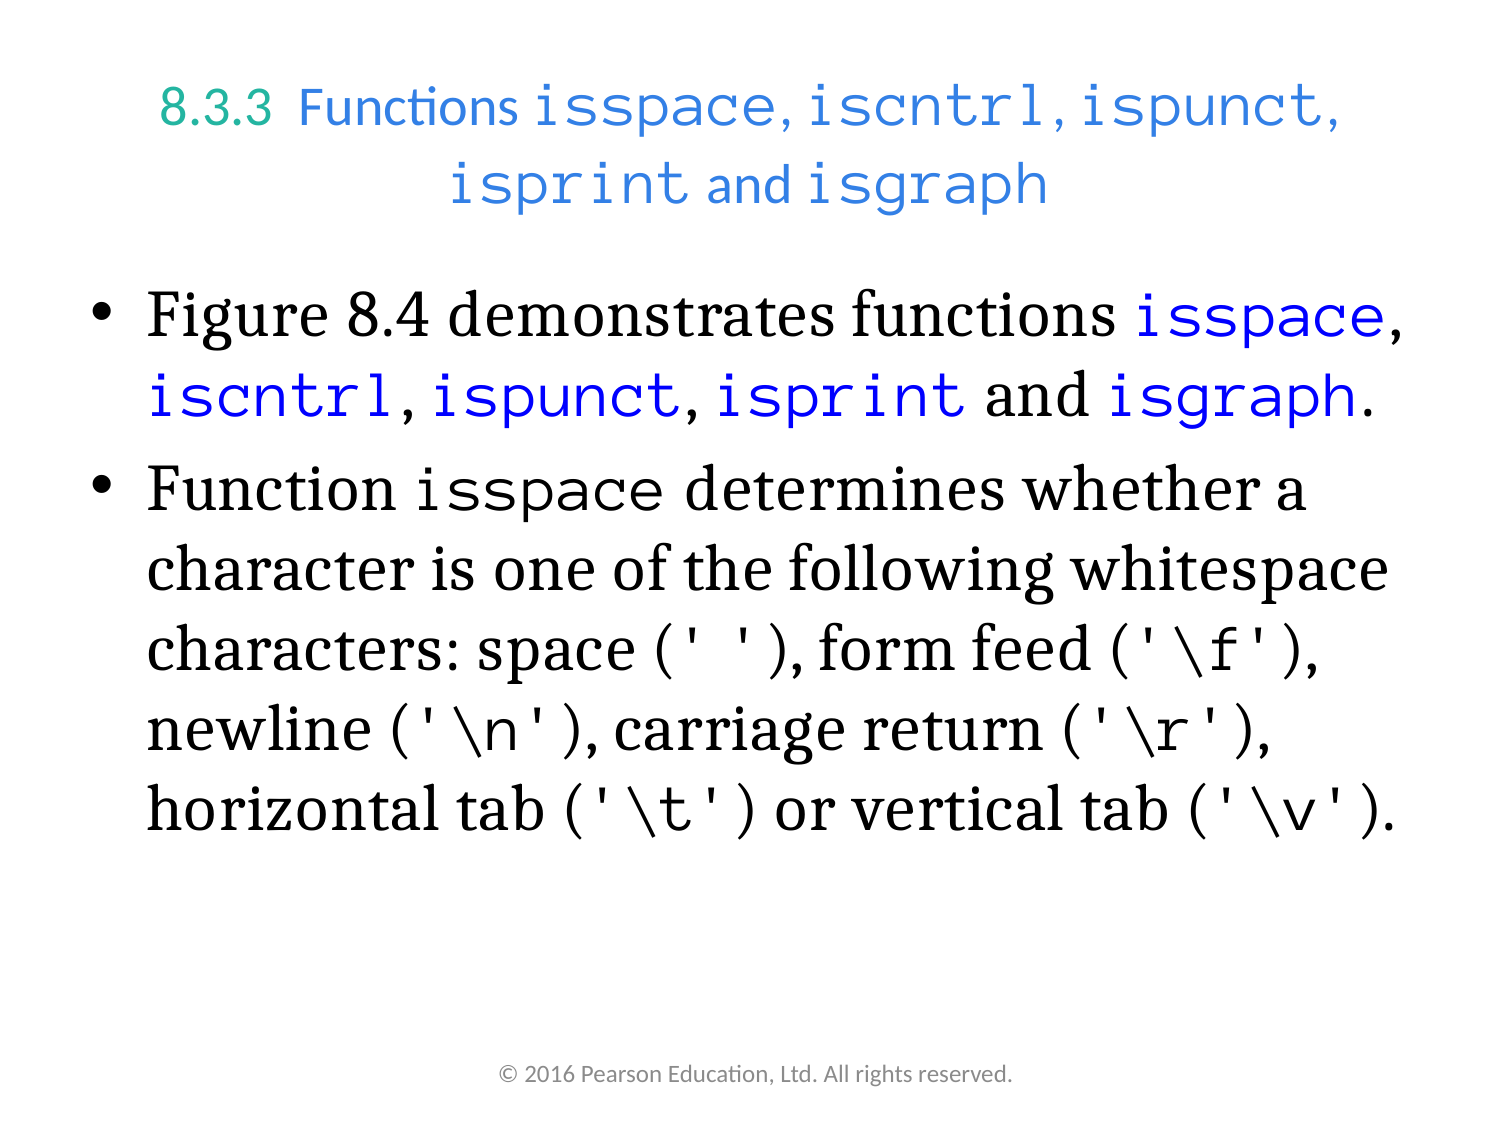

# 8.3.3  Functions isspace, iscntrl, ispunct, isprint and isgraph
Figure 8.4 demonstrates functions isspace, iscntrl, ispunct, isprint and isgraph.
Function isspace determines whether a character is one of the following whitespace characters: space (' '), form feed ('\f'), newline ('\n'), carriage return ('\r'), horizontal tab ('\t') or vertical tab ('\v').
© 2016 Pearson Education, Ltd. All rights reserved.